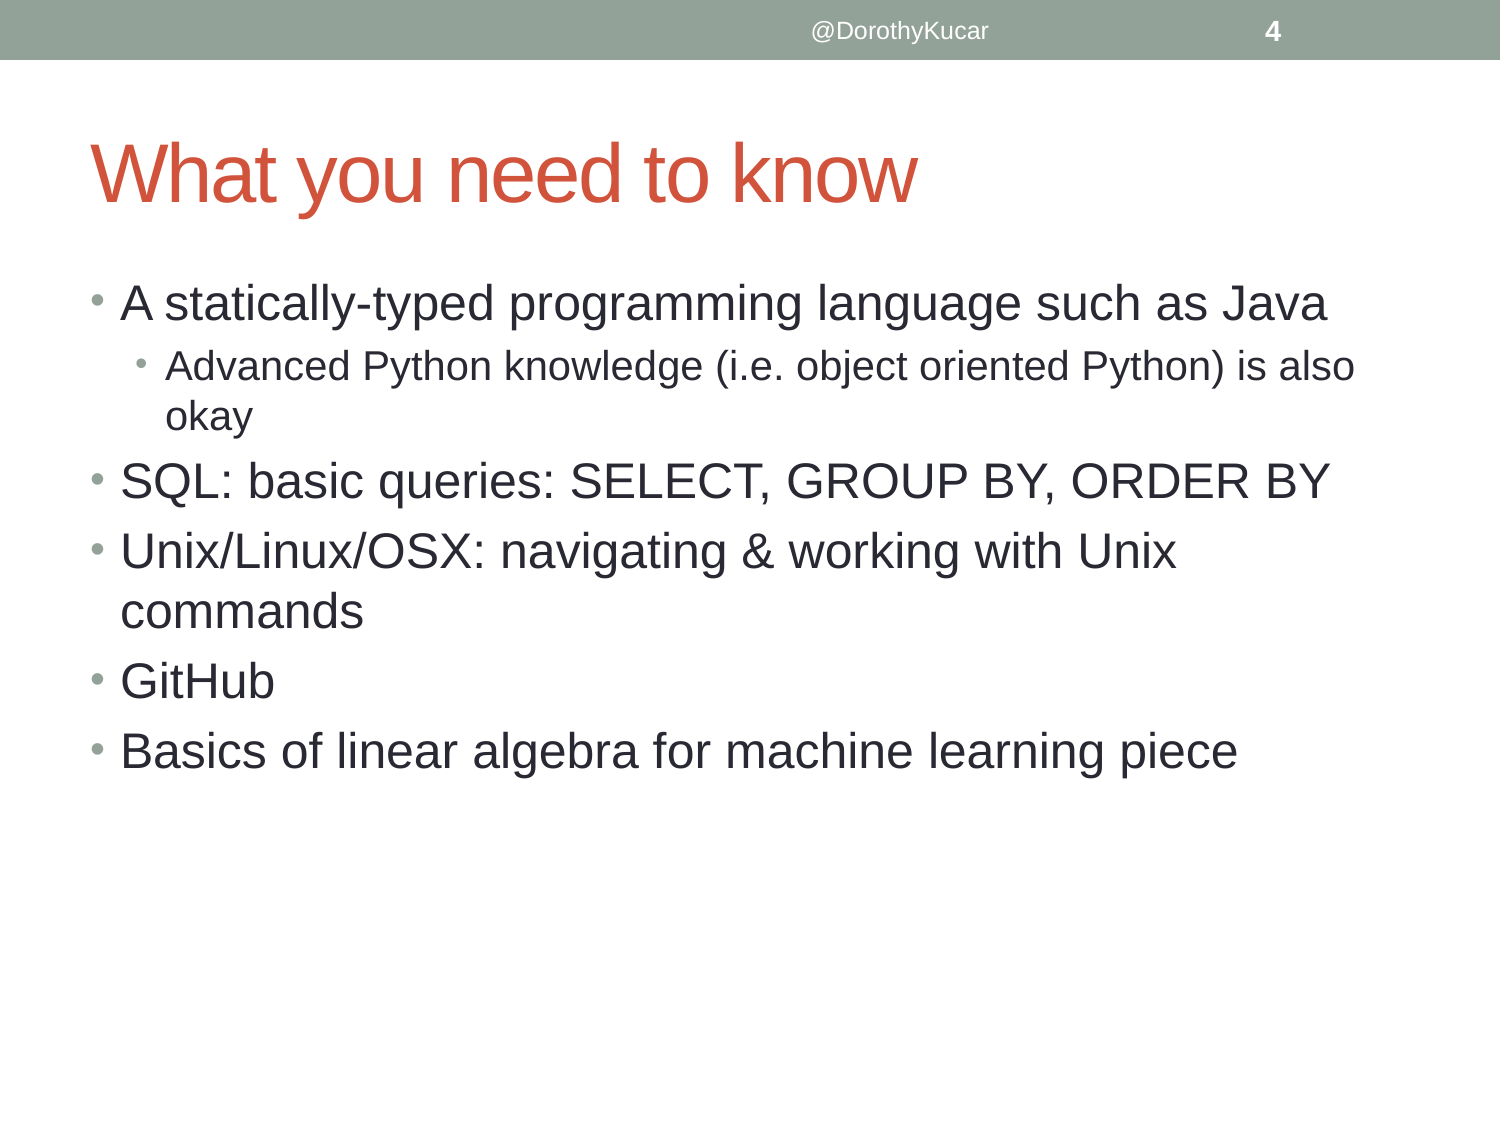

@DorothyKucar
4
# What you need to know
A statically-typed programming language such as Java
Advanced Python knowledge (i.e. object oriented Python) is also okay
SQL: basic queries: SELECT, GROUP BY, ORDER BY
Unix/Linux/OSX: navigating & working with Unix commands
GitHub
Basics of linear algebra for machine learning piece